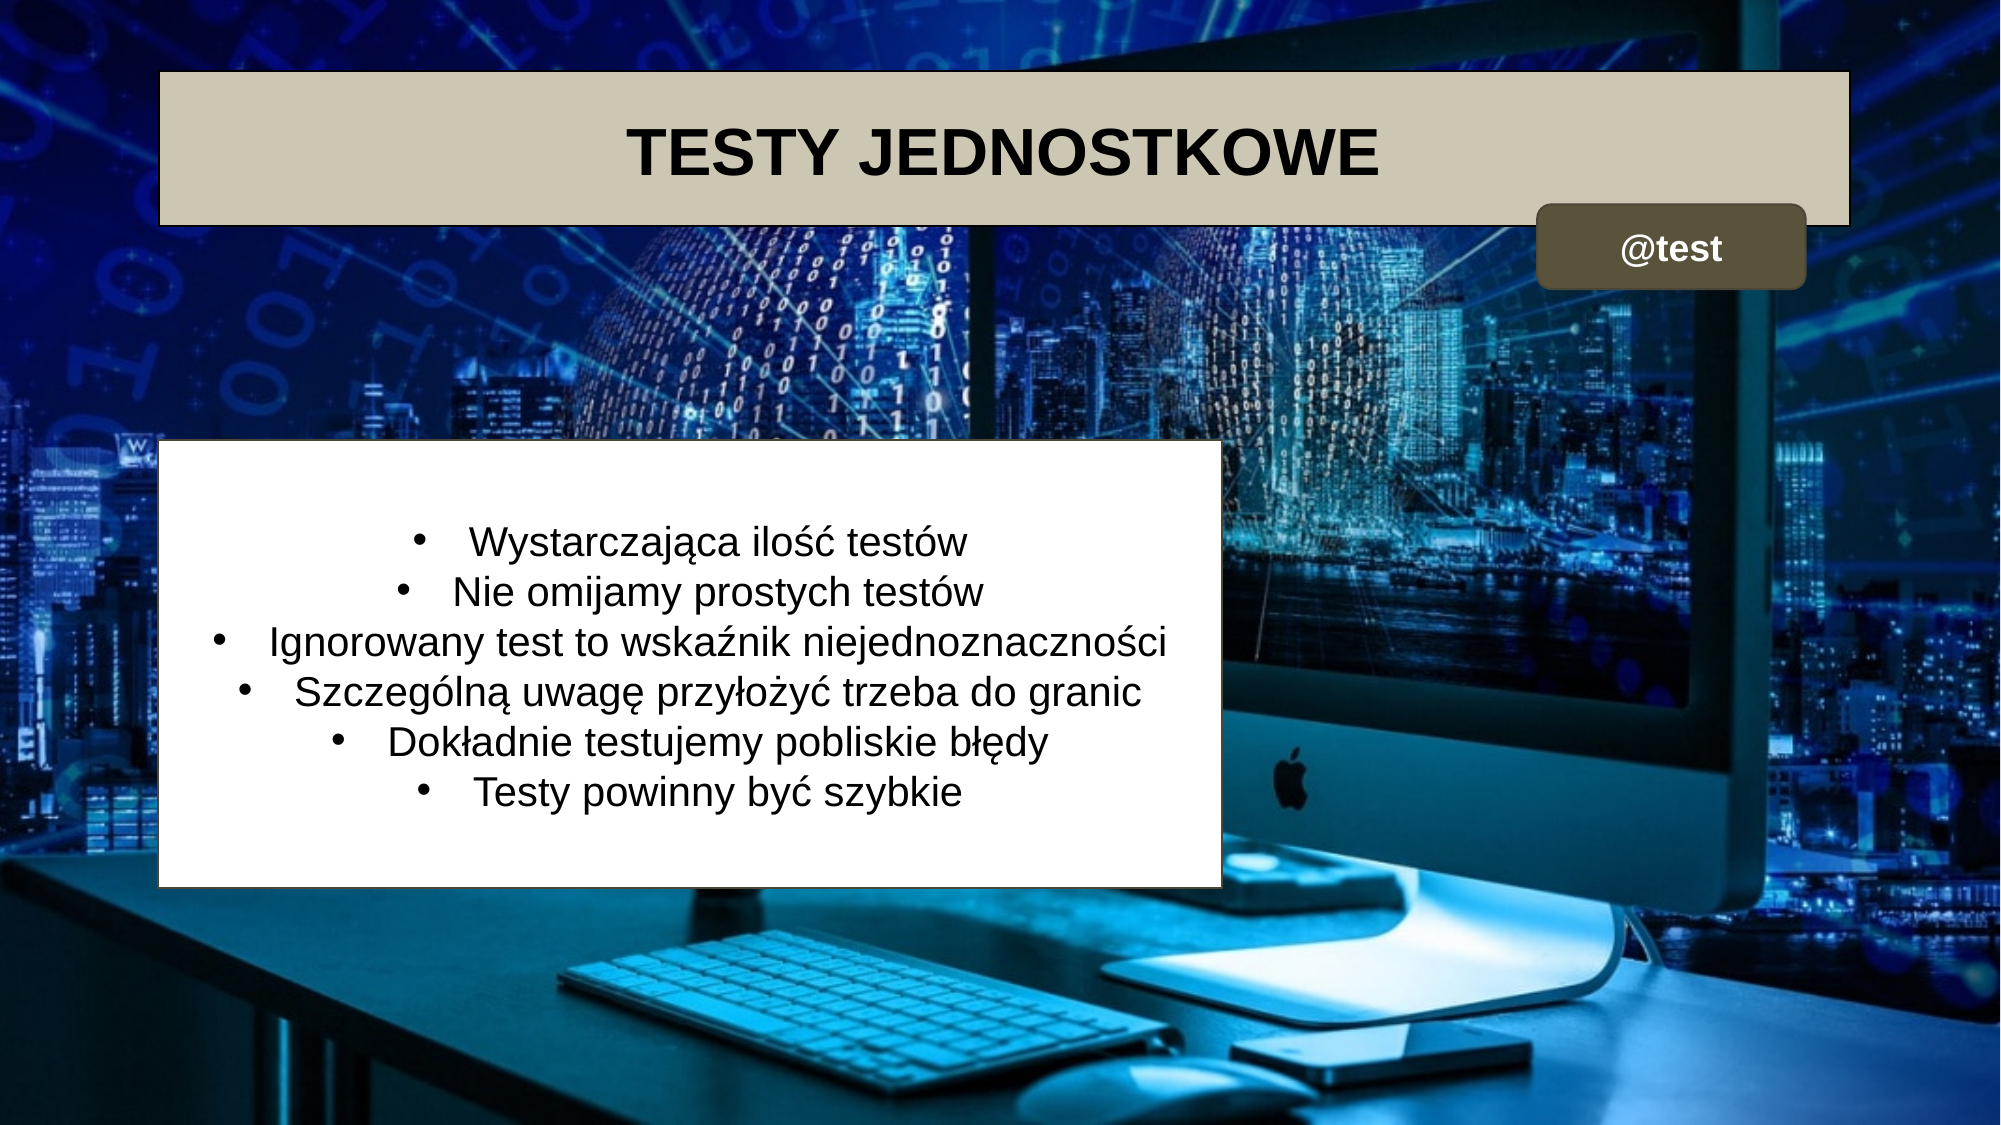

TESTY JEDNOSTKOWE
@test
Wystarczająca ilość testów
Nie omijamy prostych testów
Ignorowany test to wskaźnik niejednoznaczności
Szczególną uwagę przyłożyć trzeba do granic
Dokładnie testujemy pobliskie błędy
Testy powinny być szybkie